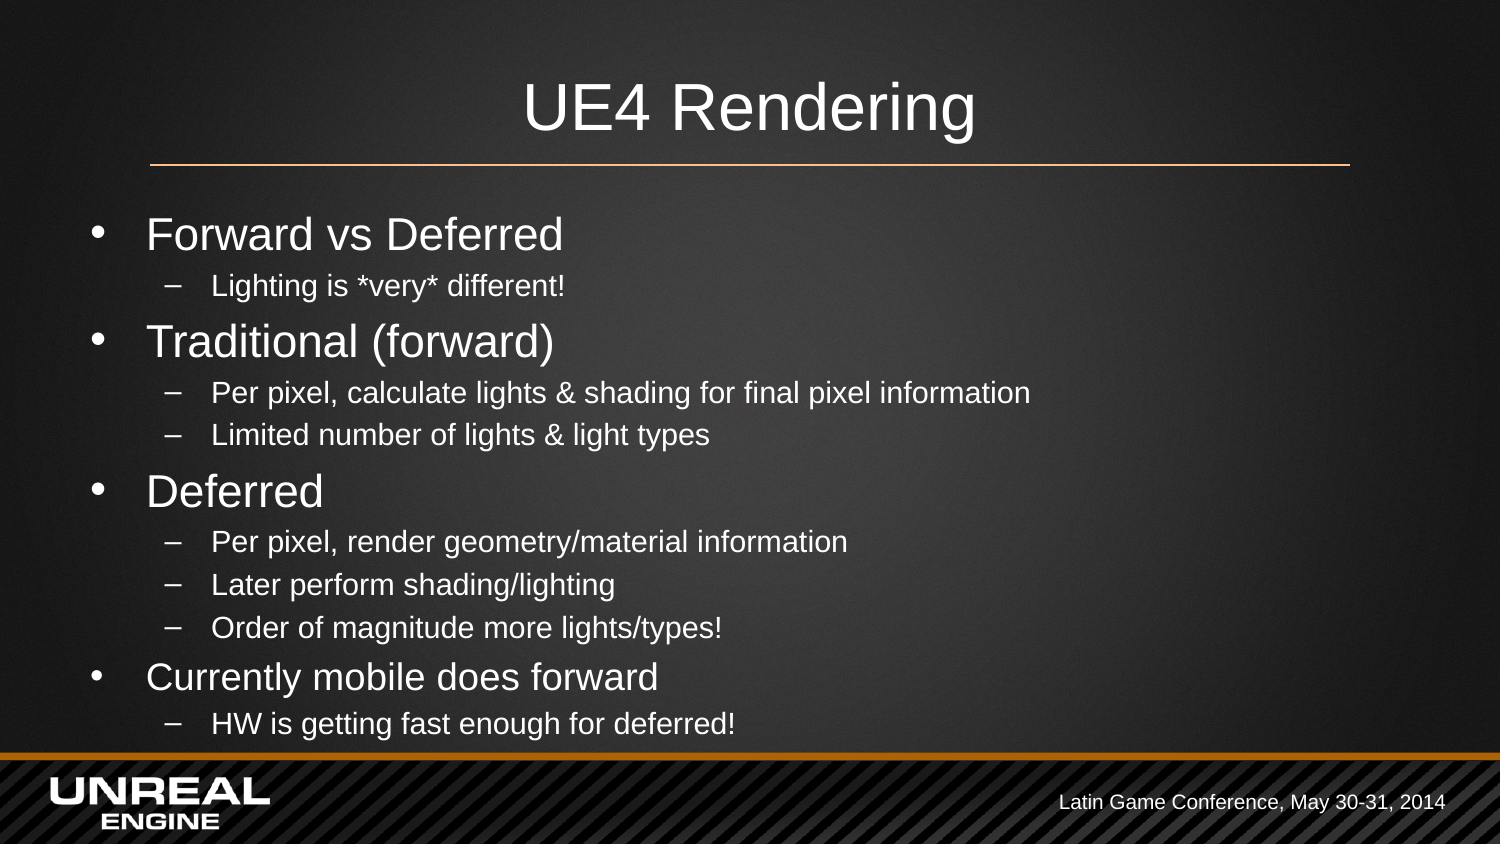

# UE4 Rendering
Forward vs Deferred
Lighting is *very* different!
Traditional (forward)
Per pixel, calculate lights & shading for final pixel information
Limited number of lights & light types
Deferred
Per pixel, render geometry/material information
Later perform shading/lighting
Order of magnitude more lights/types!
Currently mobile does forward
HW is getting fast enough for deferred!